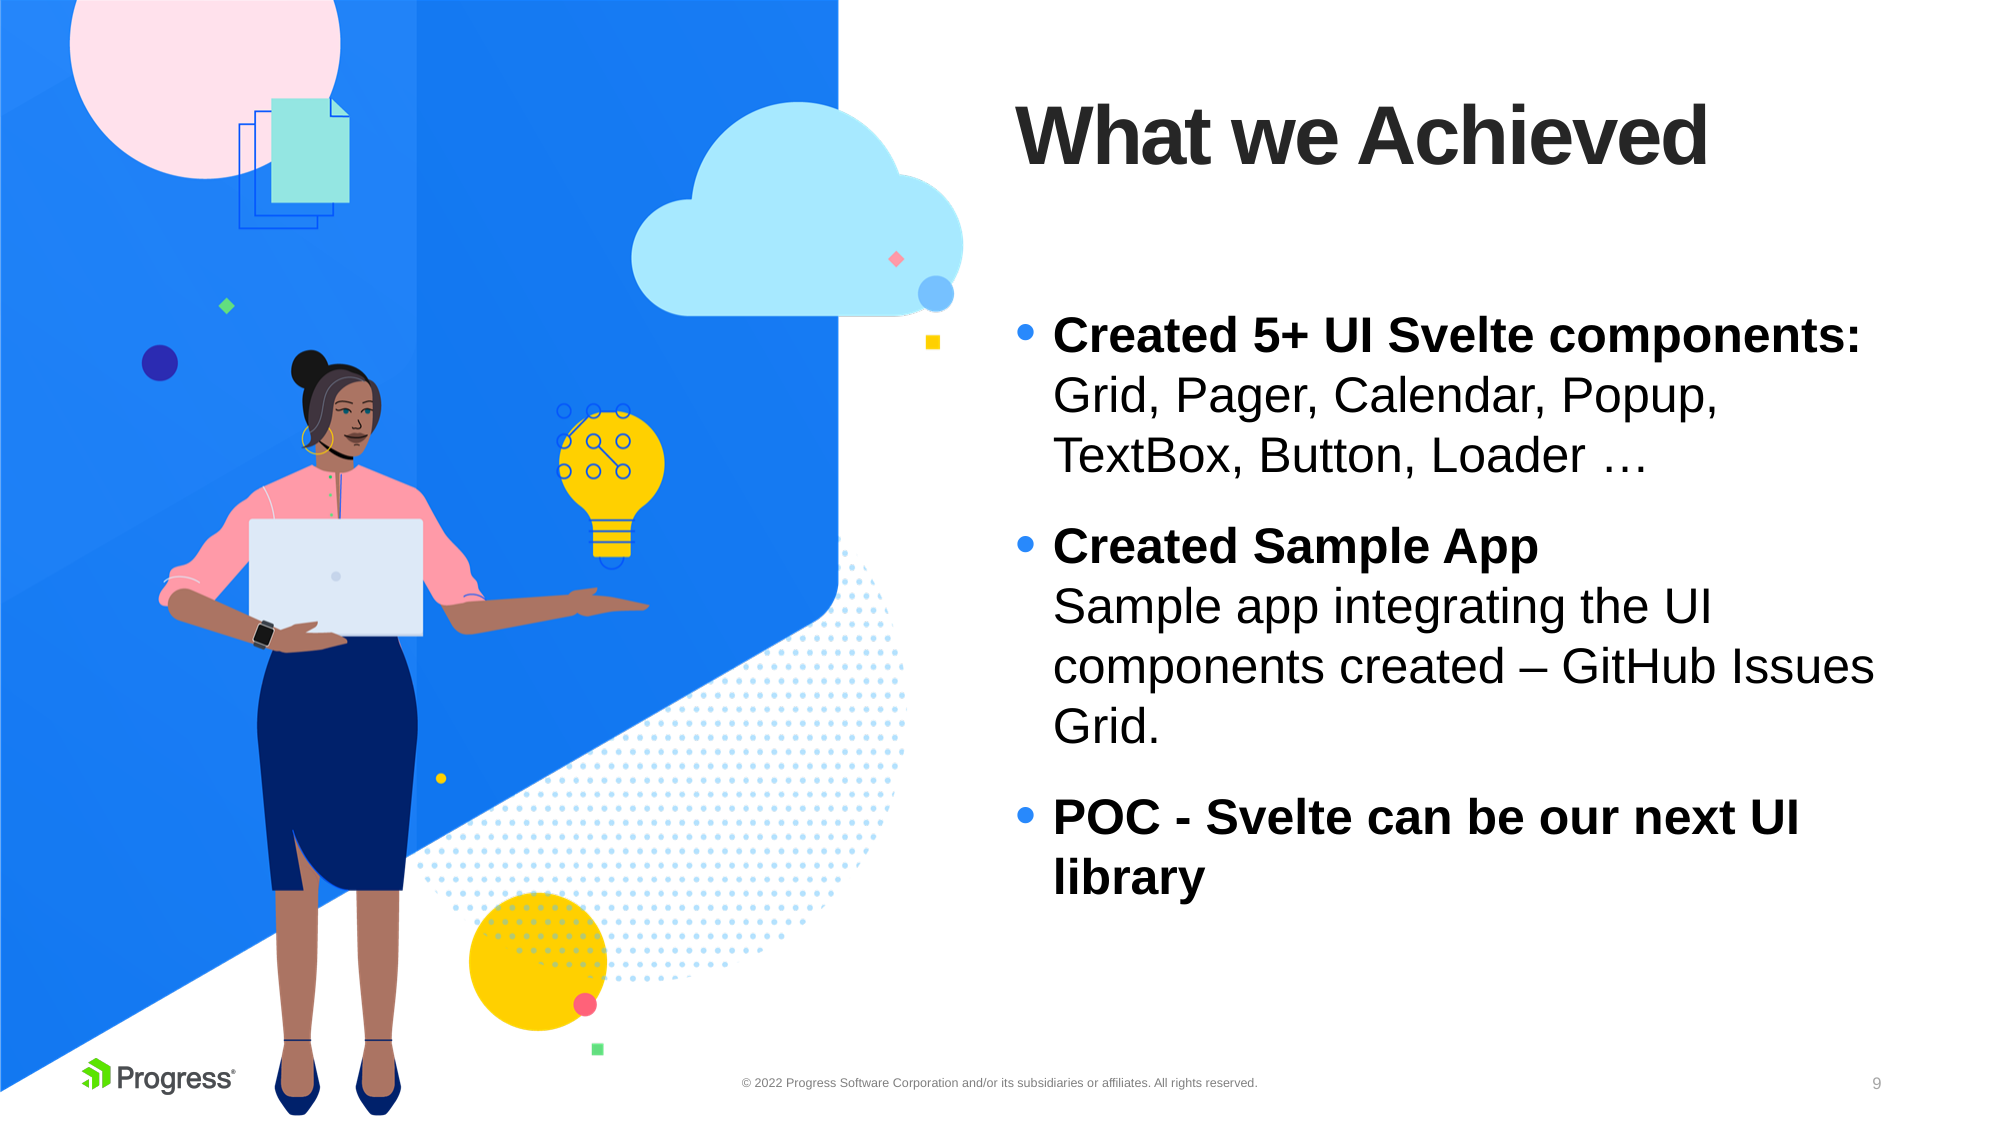

# What we Achieved
Created 5+ UI Svelte components:
Grid, Pager, Calendar, Popup, TextBox, Button, Loader …
Created Sample App
Sample app integrating the UI components created – GitHub Issues Grid.
POC - Svelte can be our next UI library